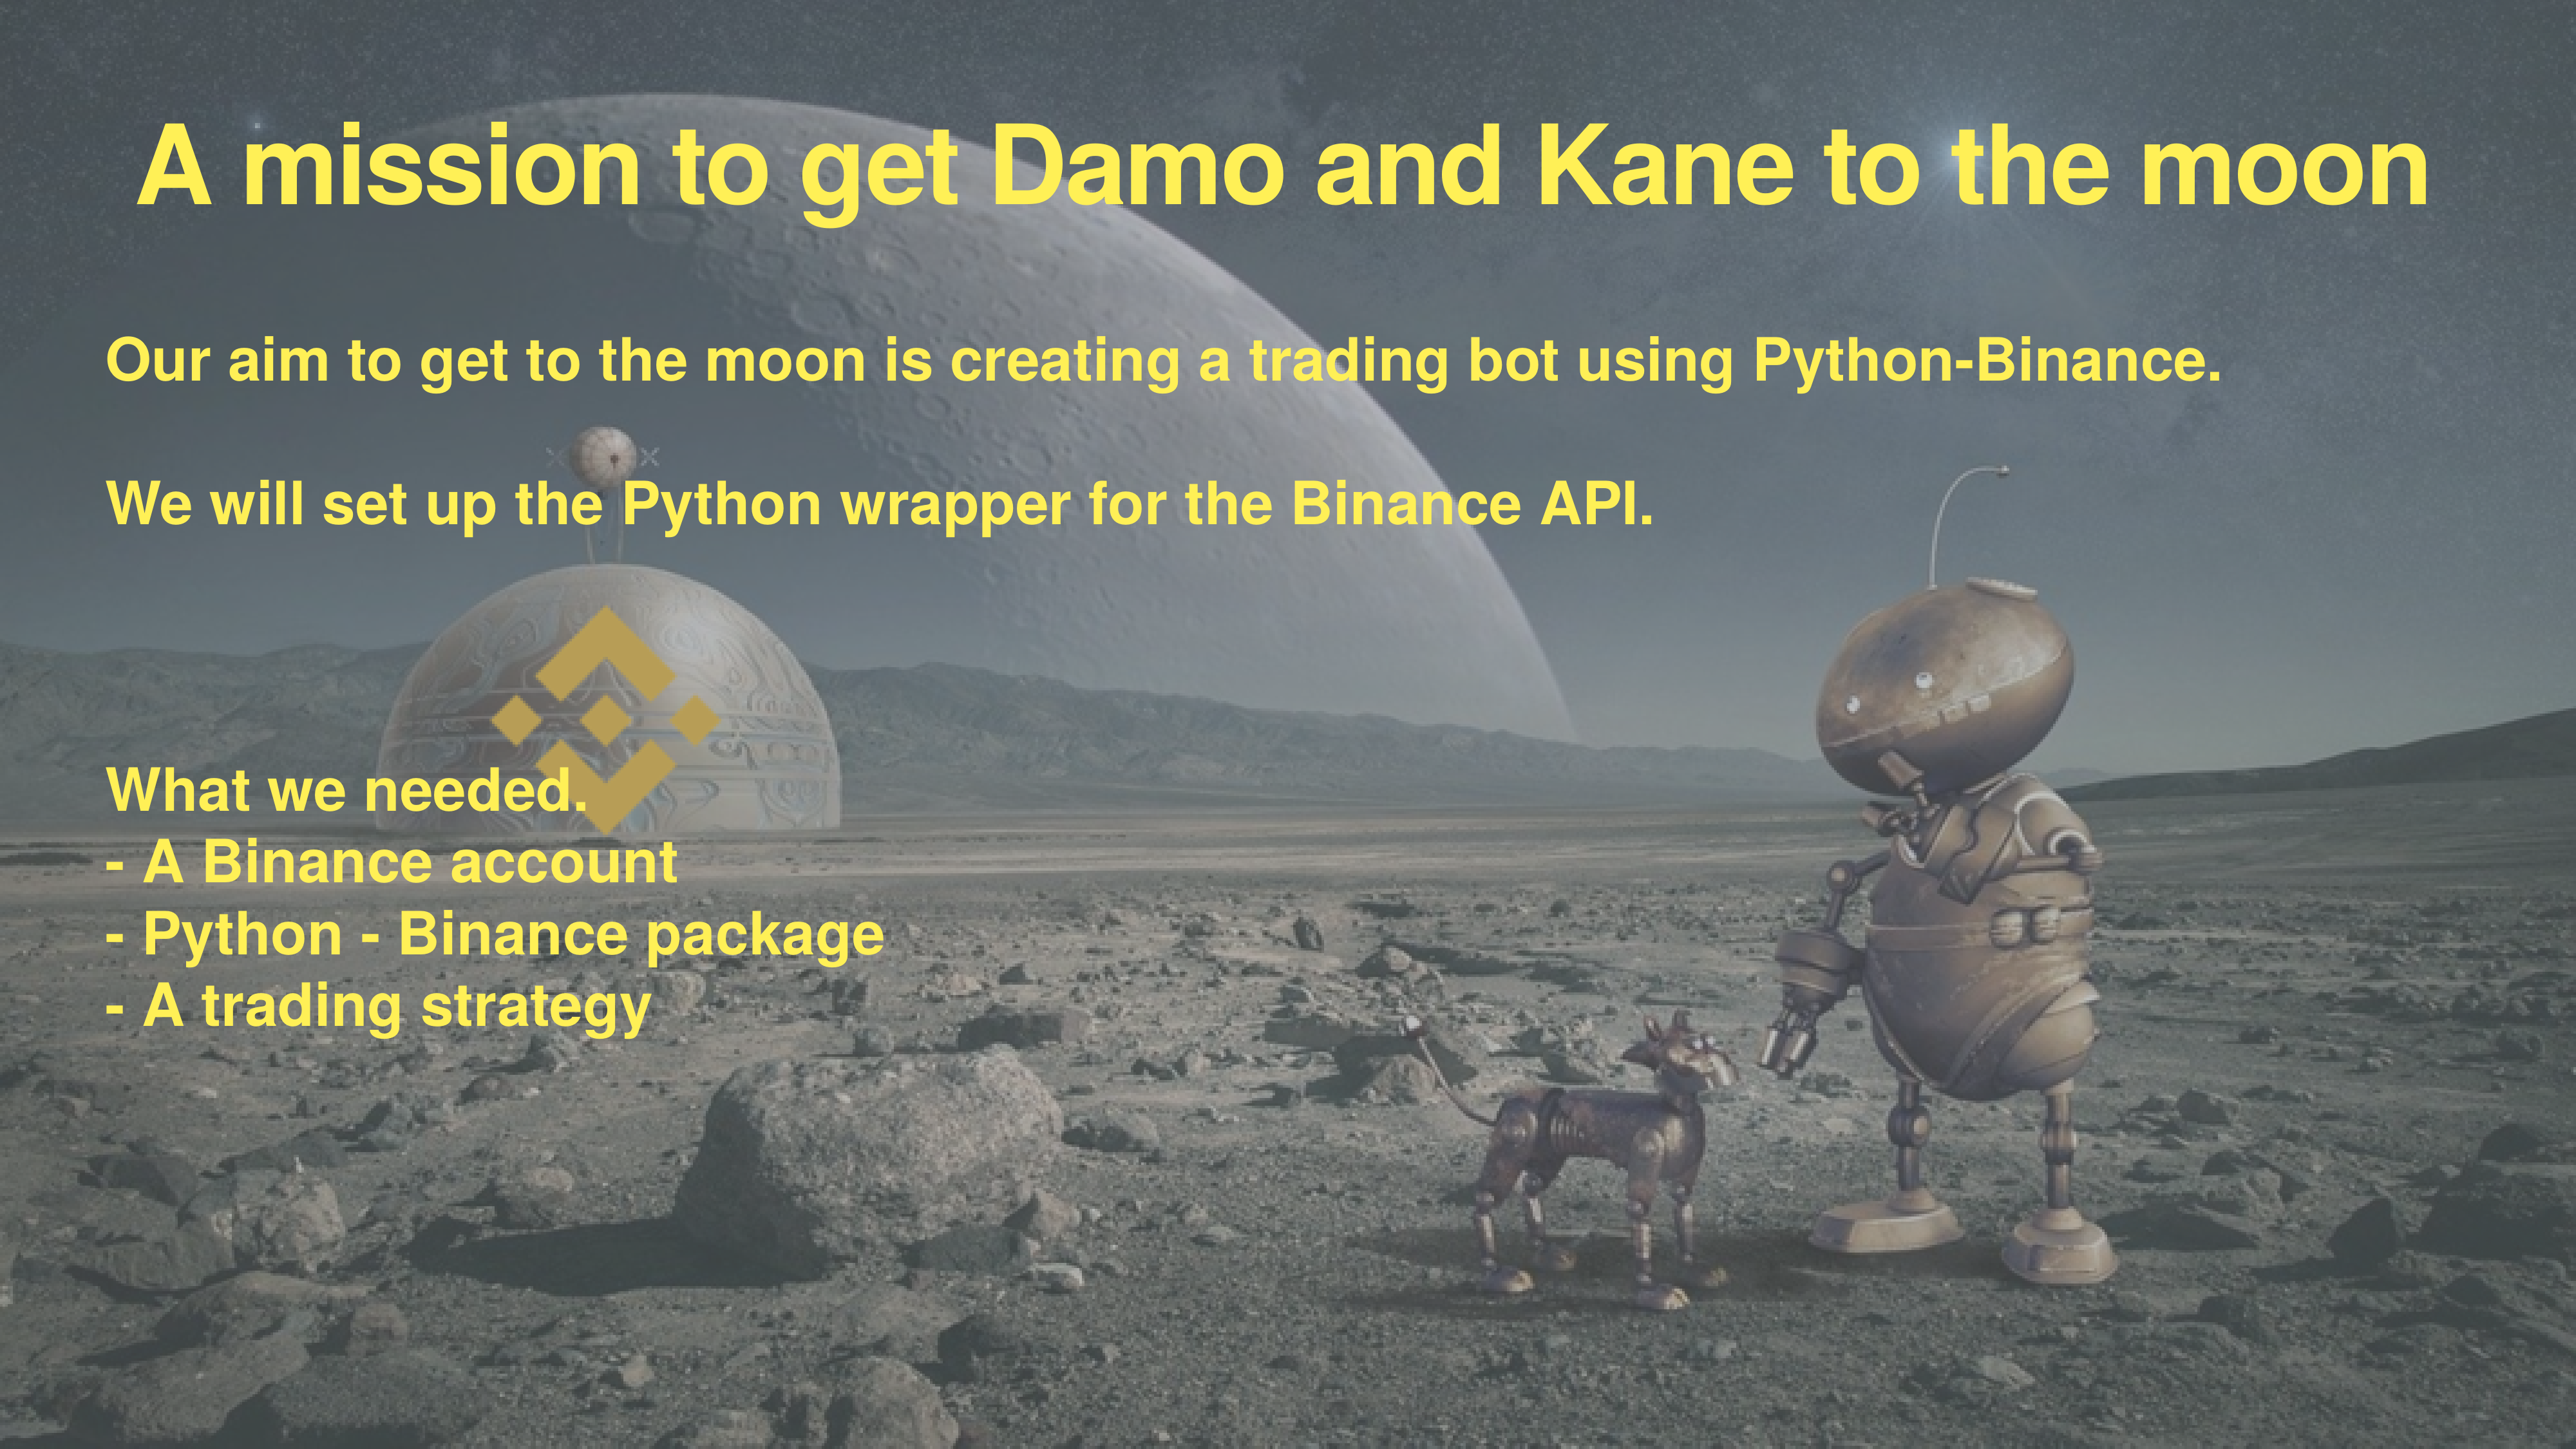

# A mission to get Damo and Kane to the moon
Our aim to get to the moon is creating a trading bot using Python-Binance.

We will set up the Python wrapper for the Binance API.

What we needed.
- A Binance account
- Python - Binance package
- A trading strategy